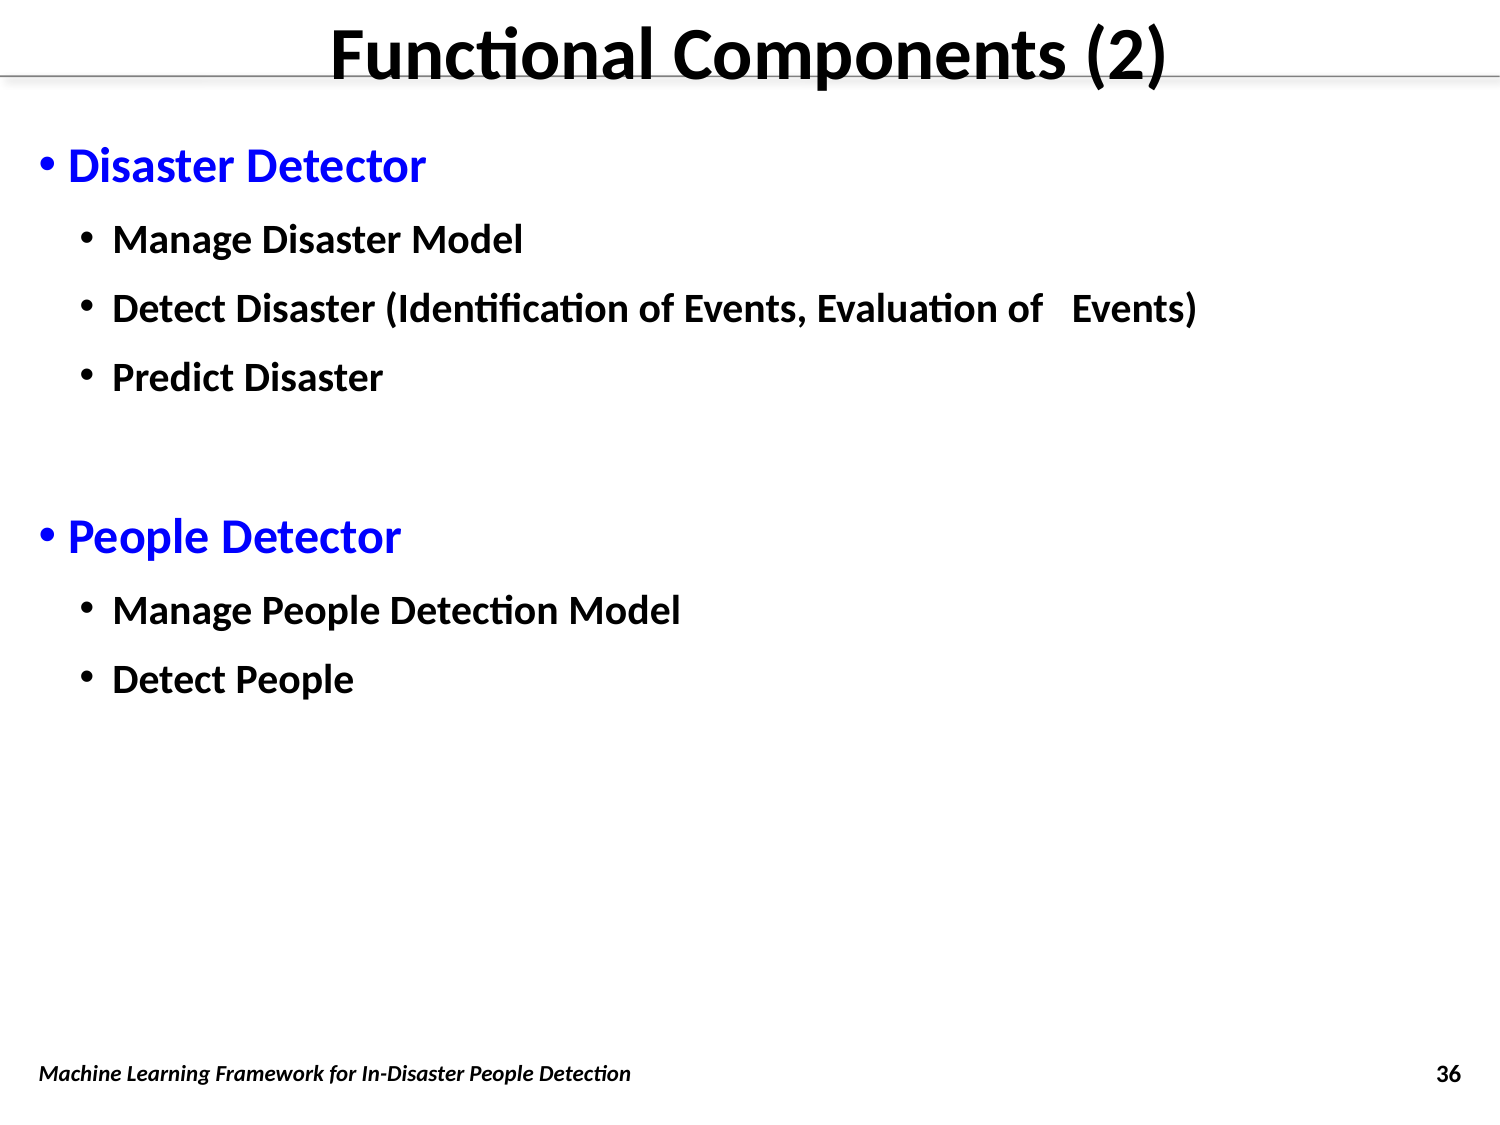

# Functional Components (2)
Disaster Detector
Manage Disaster Model
Detect Disaster (Identification of Events, Evaluation of   Events)
Predict Disaster

People Detector
Manage People Detection Model
Detect People

Machine Learning Framework for In-Disaster People Detection
36